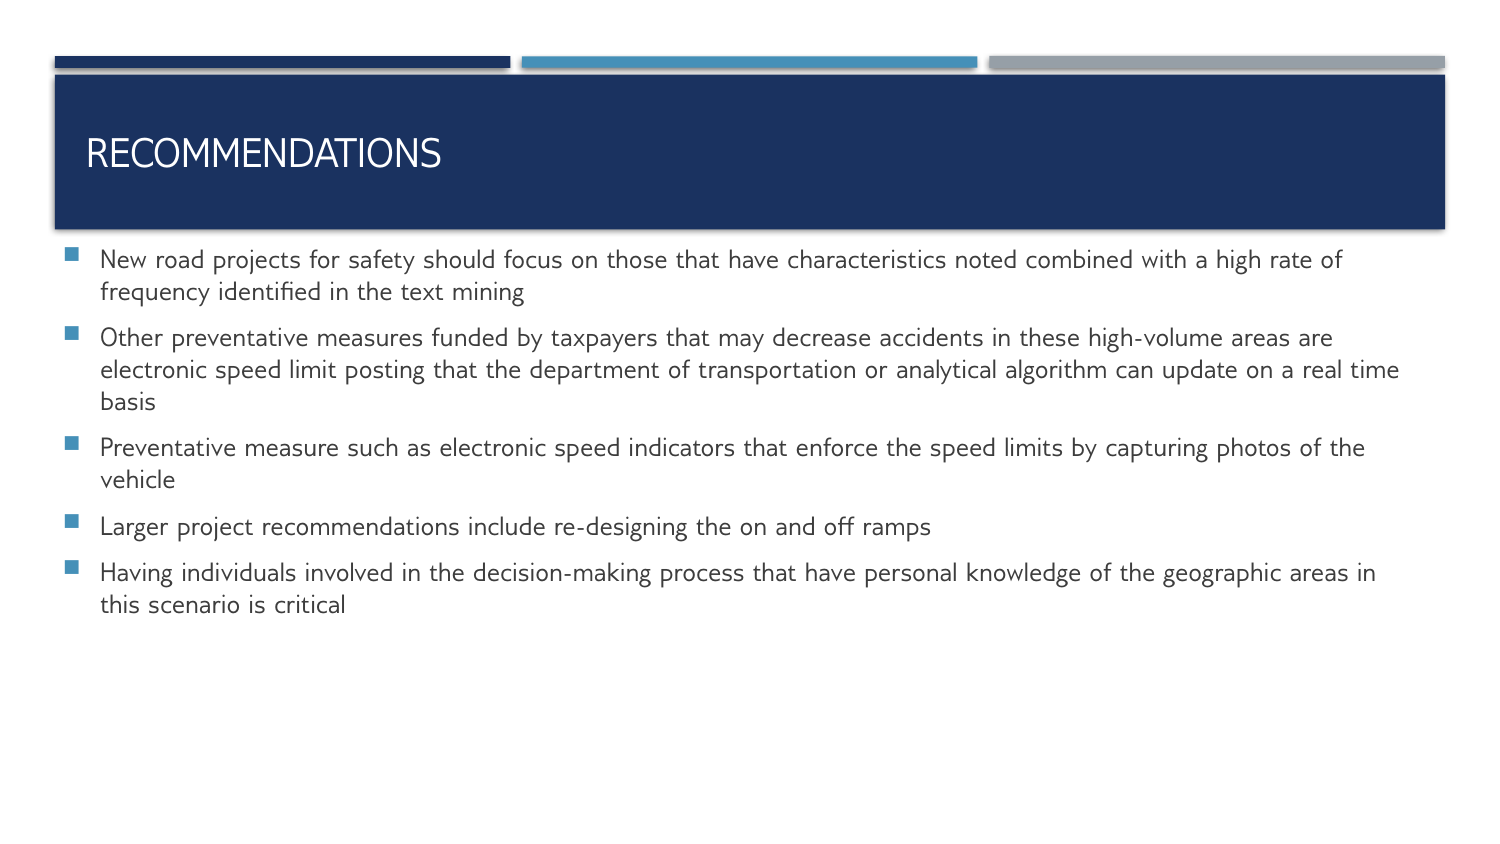

# Recommendations
New road projects for safety should focus on those that have characteristics noted combined with a high rate of frequency identified in the text mining
Other preventative measures funded by taxpayers that may decrease accidents in these high-volume areas are electronic speed limit posting that the department of transportation or analytical algorithm can update on a real time basis
Preventative measure such as electronic speed indicators that enforce the speed limits by capturing photos of the vehicle
Larger project recommendations include re-designing the on and off ramps
Having individuals involved in the decision-making process that have personal knowledge of the geographic areas in this scenario is critical